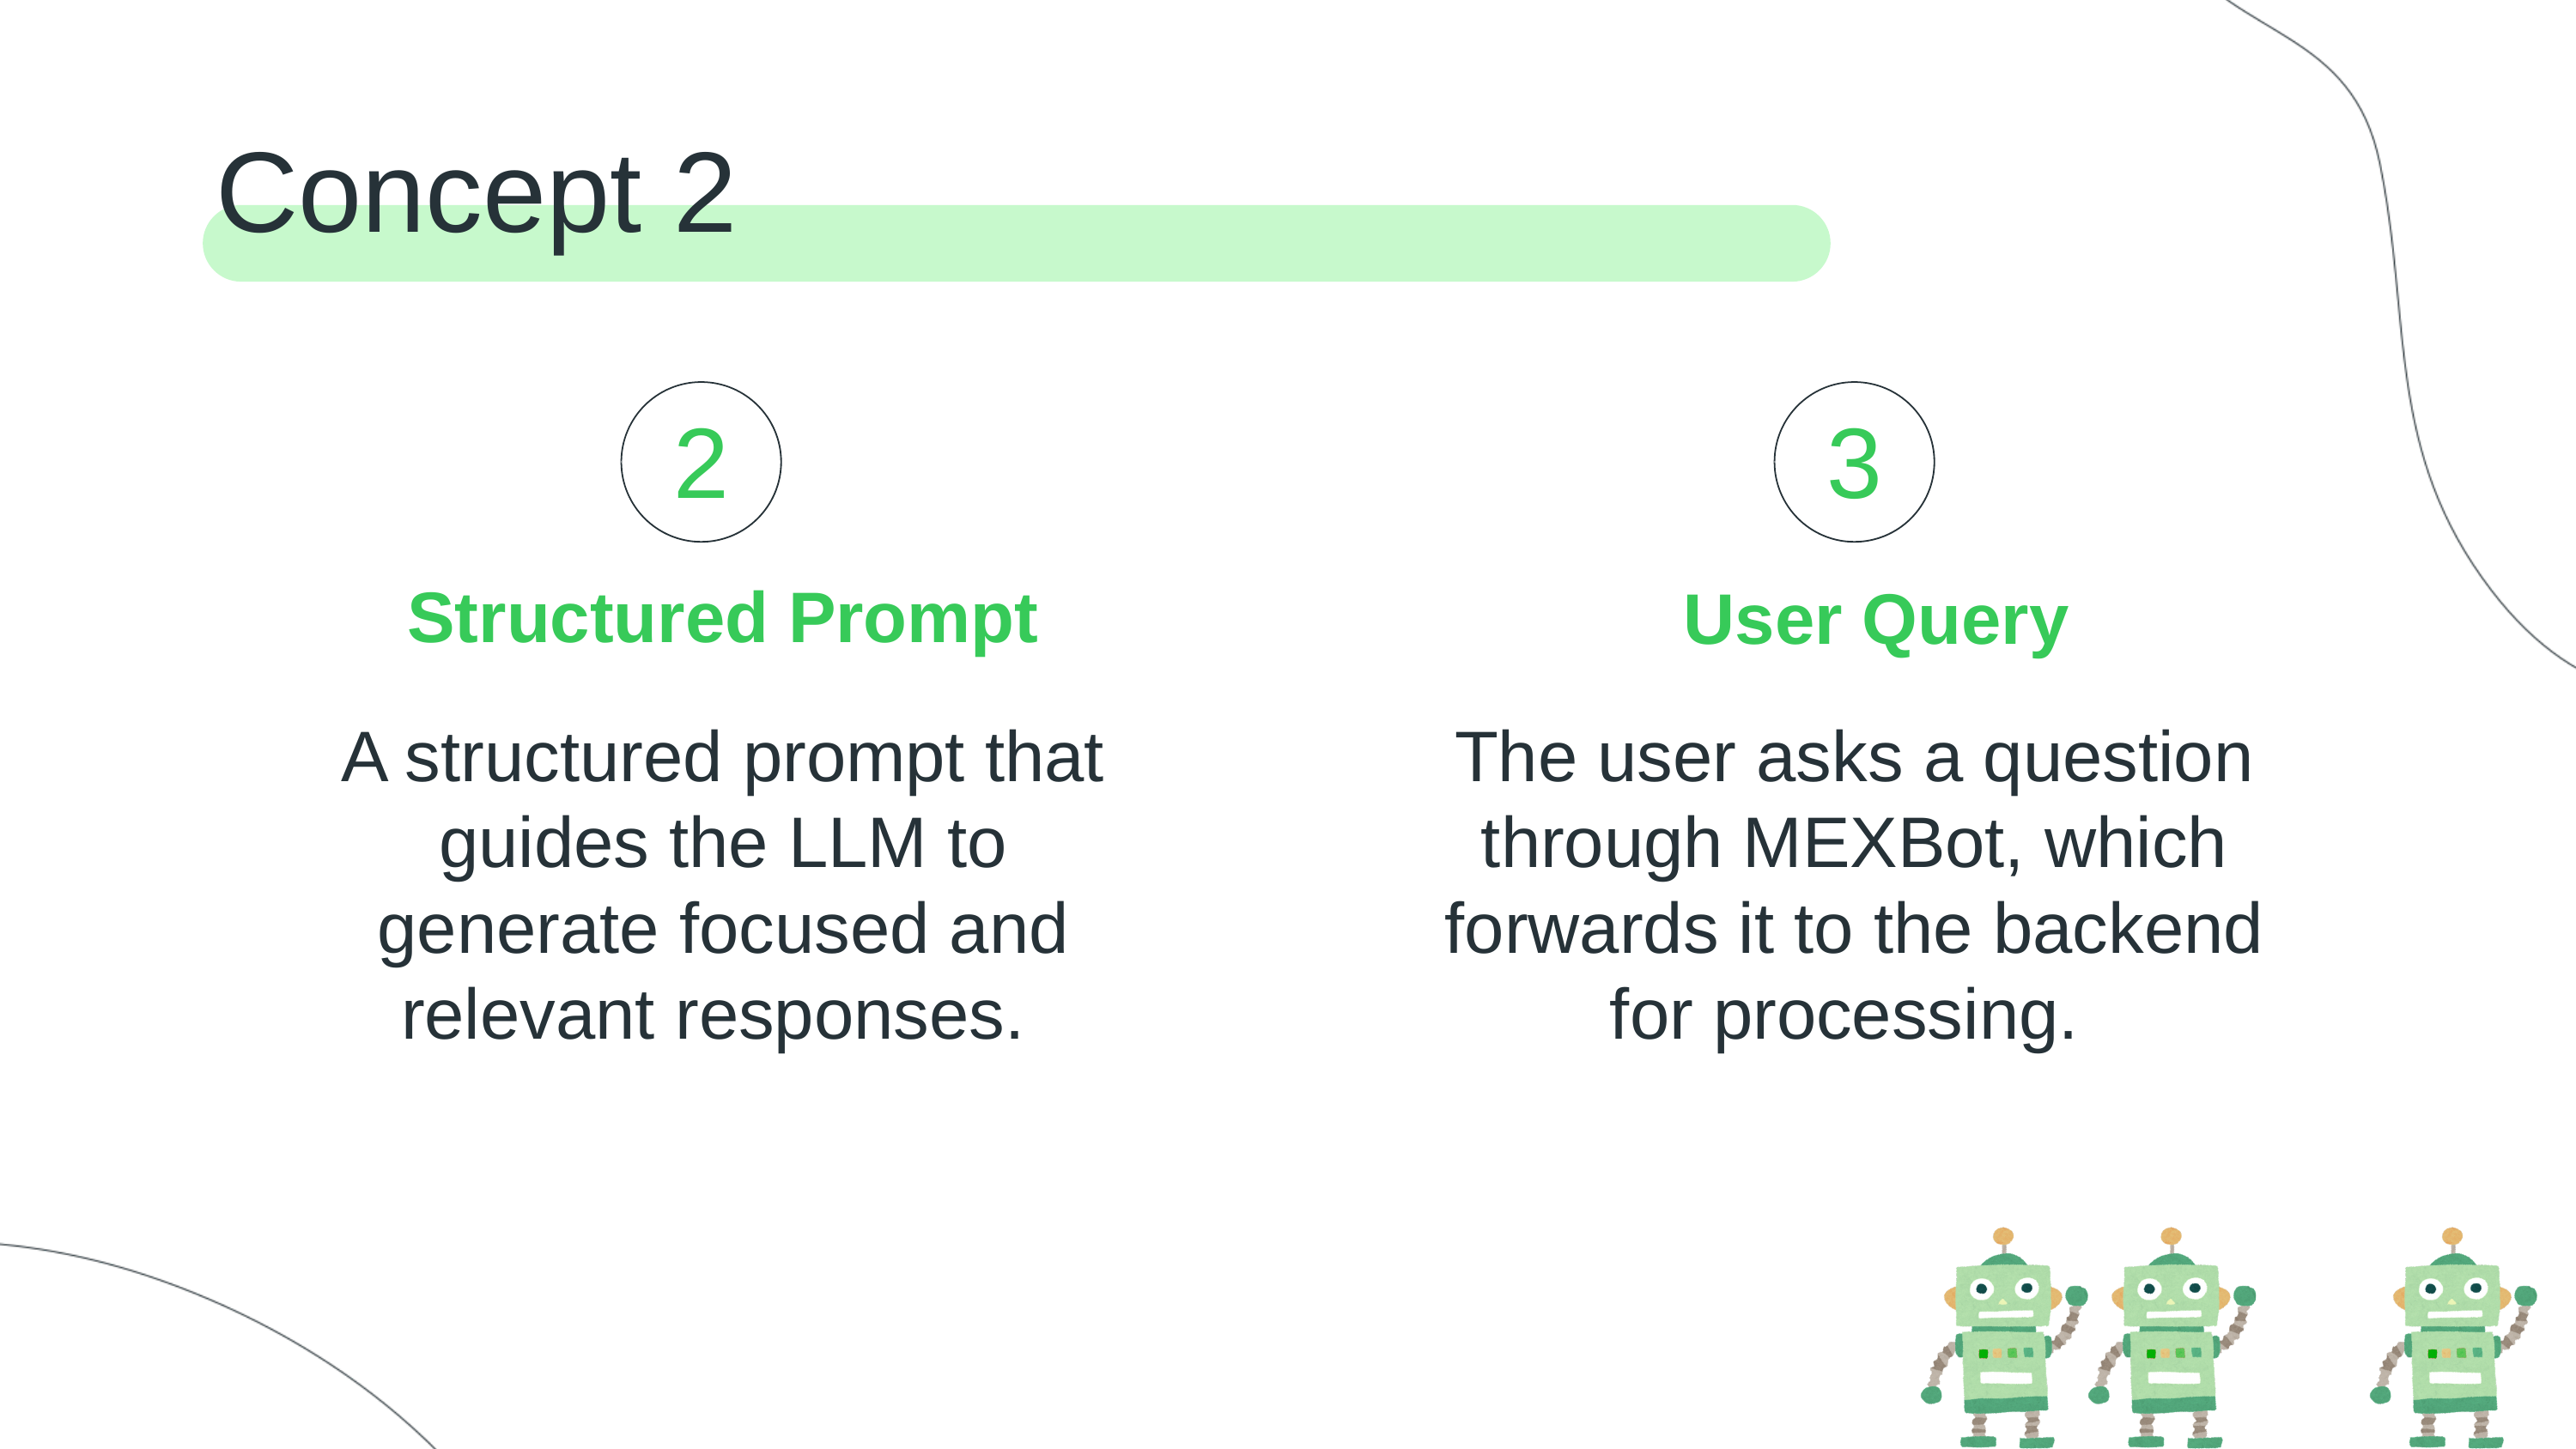

Concept 2

2

3
Structured Prompt
User Query
A structured prompt that guides the LLM to generate focused and relevant responses.
The user asks a question through MEXBot, which forwards it to the backend for processing.